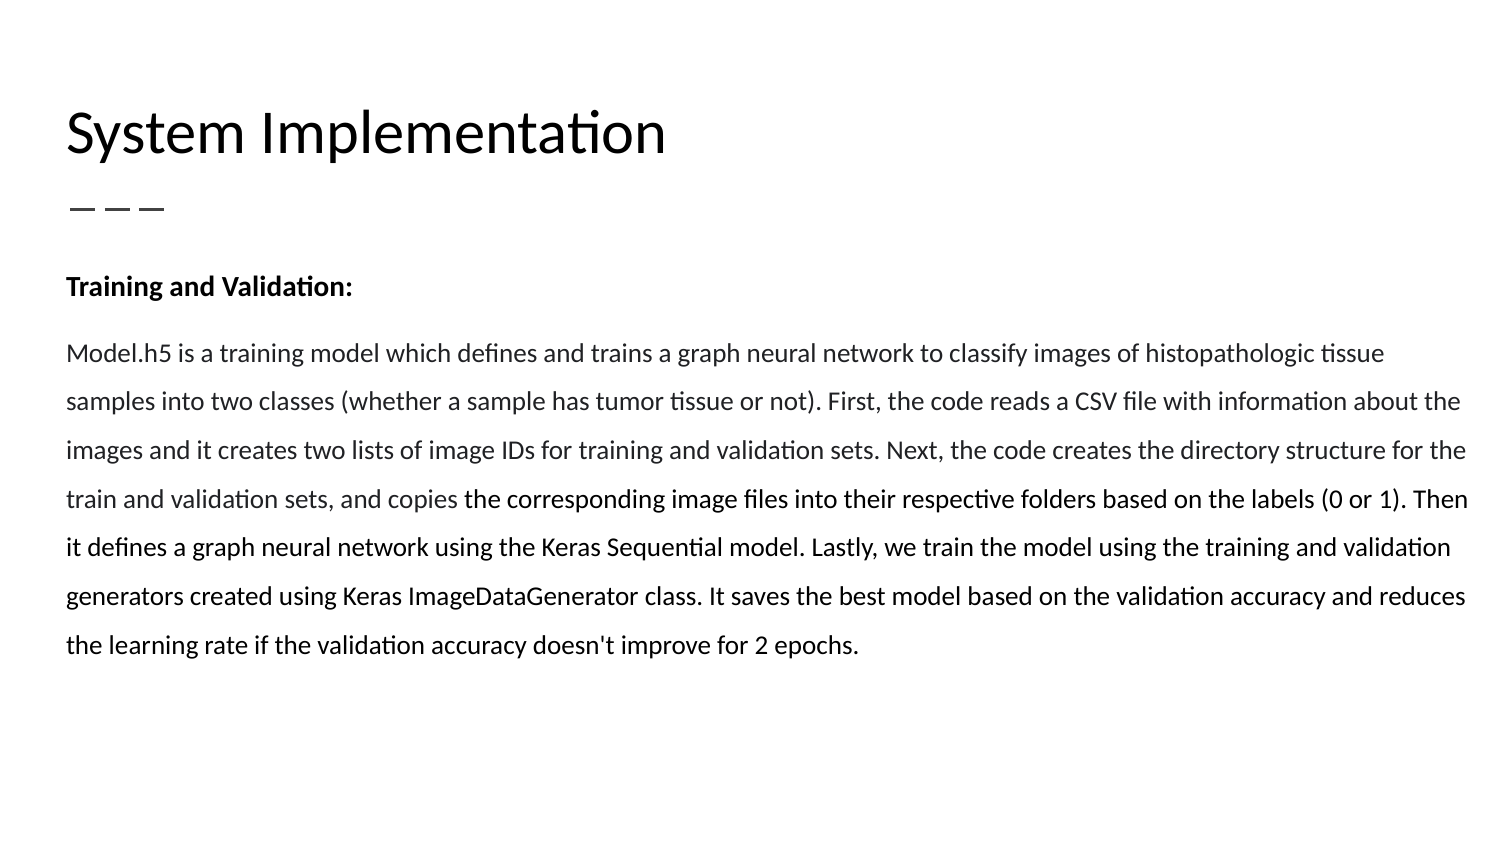

# System Implementation
Training and Validation:
Model.h5 is a training model which defines and trains a graph neural network to classify images of histopathologic tissue samples into two classes (whether a sample has tumor tissue or not). First, the code reads a CSV file with information about the images and it creates two lists of image IDs for training and validation sets. Next, the code creates the directory structure for the train and validation sets, and copies the corresponding image files into their respective folders based on the labels (0 or 1). Then it defines a graph neural network using the Keras Sequential model. Lastly, we train the model using the training and validation generators created using Keras ImageDataGenerator class. It saves the best model based on the validation accuracy and reduces the learning rate if the validation accuracy doesn't improve for 2 epochs.